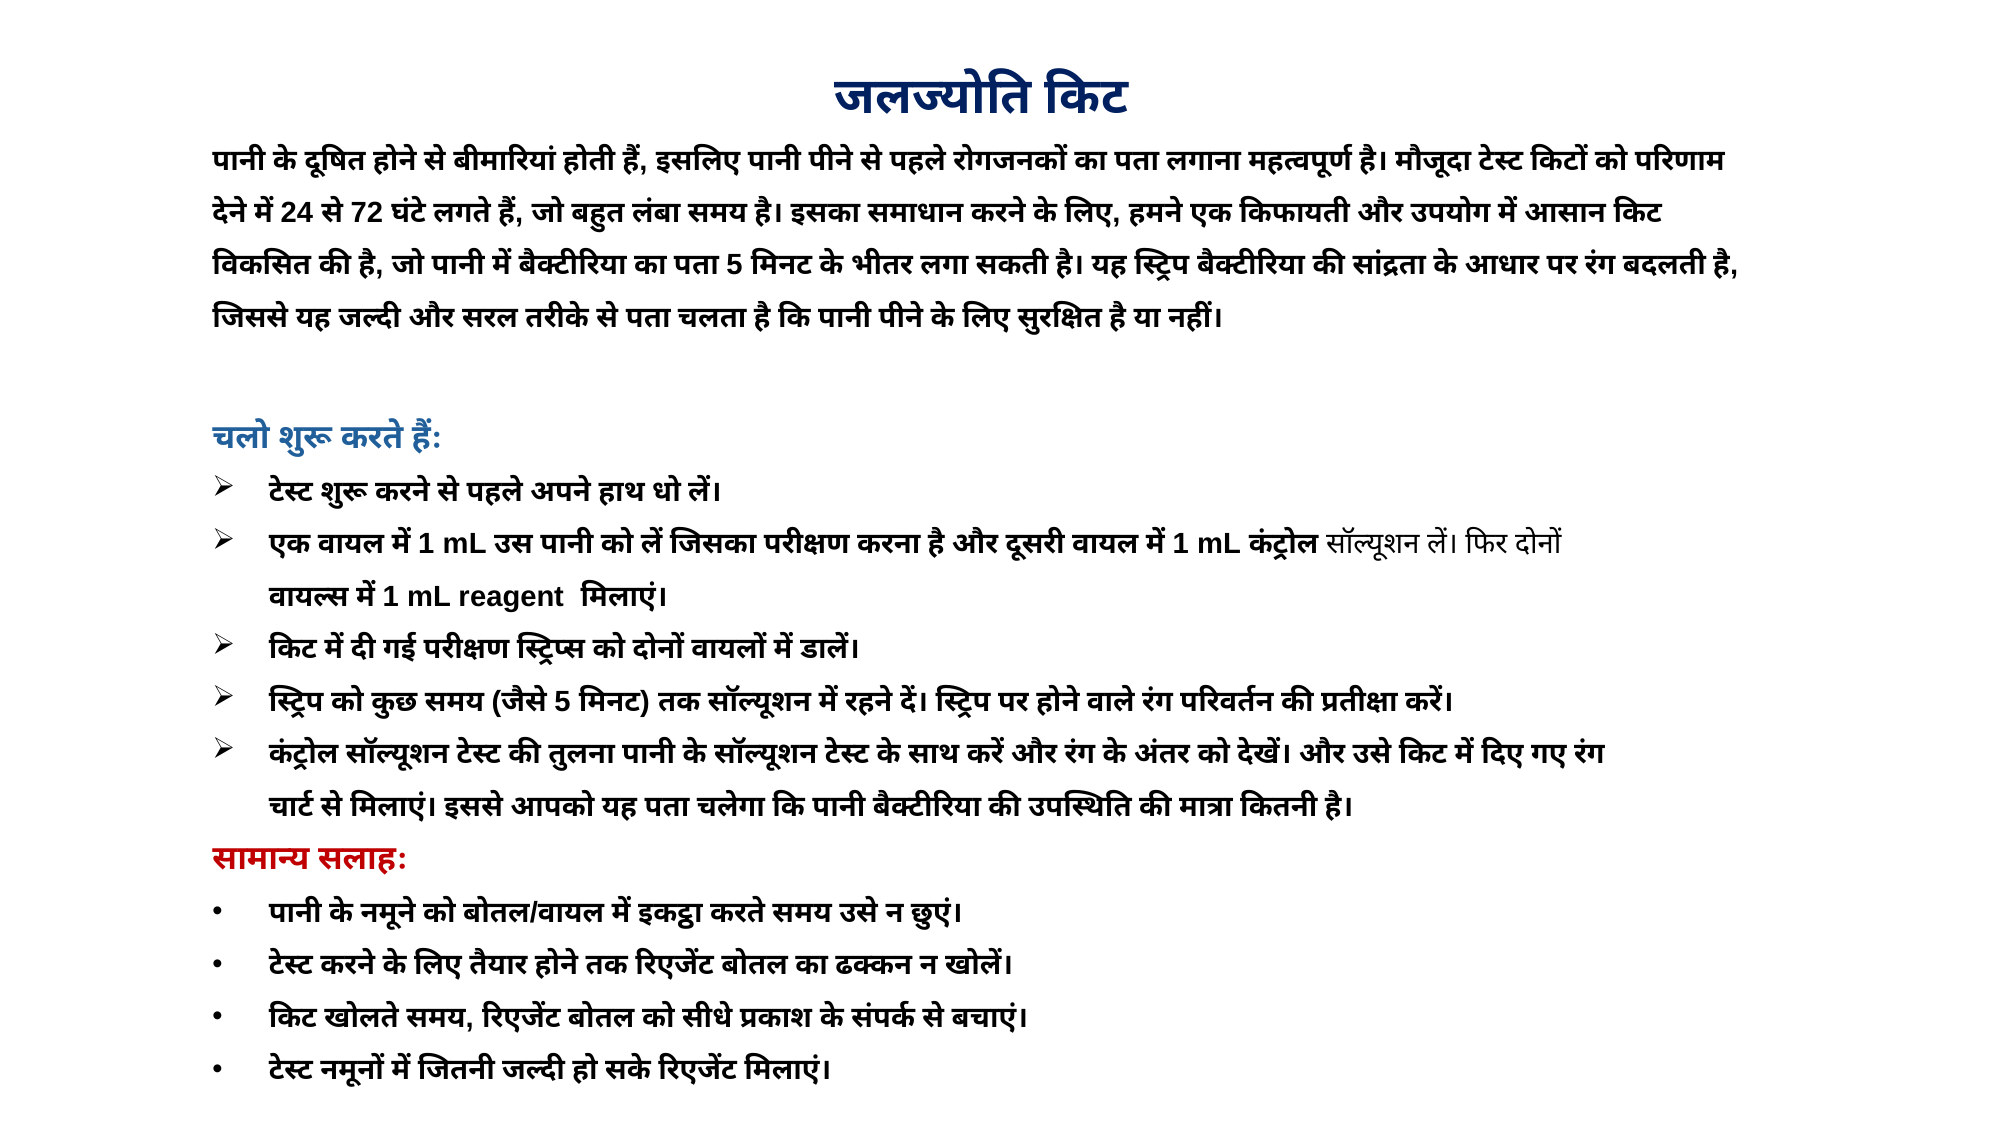

जलज्योति किट
पानी के दूषित होने से बीमारियां होती हैं, इसलिए पानी पीने से पहले रोगजनकों का पता लगाना महत्वपूर्ण है। मौजूदा टेस्ट किटों को परिणाम देने में 24 से 72 घंटे लगते हैं, जो बहुत लंबा समय है। इसका समाधान करने के लिए, हमने एक किफायती और उपयोग में आसान किट विकसित की है, जो पानी में बैक्टीरिया का पता 5 मिनट के भीतर लगा सकती है। यह स्ट्रिप बैक्टीरिया की सांद्रता के आधार पर रंग बदलती है, जिससे यह जल्दी और सरल तरीके से पता चलता है कि पानी पीने के लिए सुरक्षित है या नहीं।
चलो शुरू करते हैं:
टेस्ट शुरू करने से पहले अपने हाथ धो लें।
एक वायल में 1 mL उस पानी को लें जिसका परीक्षण करना है और दूसरी वायल में 1 mL कंट्रोल सॉल्यूशन लें। फिर दोनों वायल्स में 1 mL reagent  मिलाएं।
किट में दी गई परीक्षण स्ट्रिप्स को दोनों वायलों में डालें।
स्ट्रिप को कुछ समय (जैसे 5 मिनट) तक सॉल्यूशन में रहने दें। स्ट्रिप पर होने वाले रंग परिवर्तन की प्रतीक्षा करें।
कंट्रोल सॉल्यूशन टेस्ट की तुलना पानी के सॉल्यूशन टेस्ट के साथ करें और रंग के अंतर को देखें। और उसे किट में दिए गए रंग चार्ट से मिलाएं। इससे आपको यह पता चलेगा कि पानी बैक्टीरिया की उपस्थिति की मात्रा कितनी है।
सामान्य सलाह:
पानी के नमूने को बोतल/वायल में इकट्ठा करते समय उसे न छुएं।
टेस्ट करने के लिए तैयार होने तक रिएजेंट बोतल का ढक्कन न खोलें।
किट खोलते समय, रिएजेंट बोतल को सीधे प्रकाश के संपर्क से बचाएं।
टेस्ट नमूनों में जितनी जल्दी हो सके रिएजेंट मिलाएं।